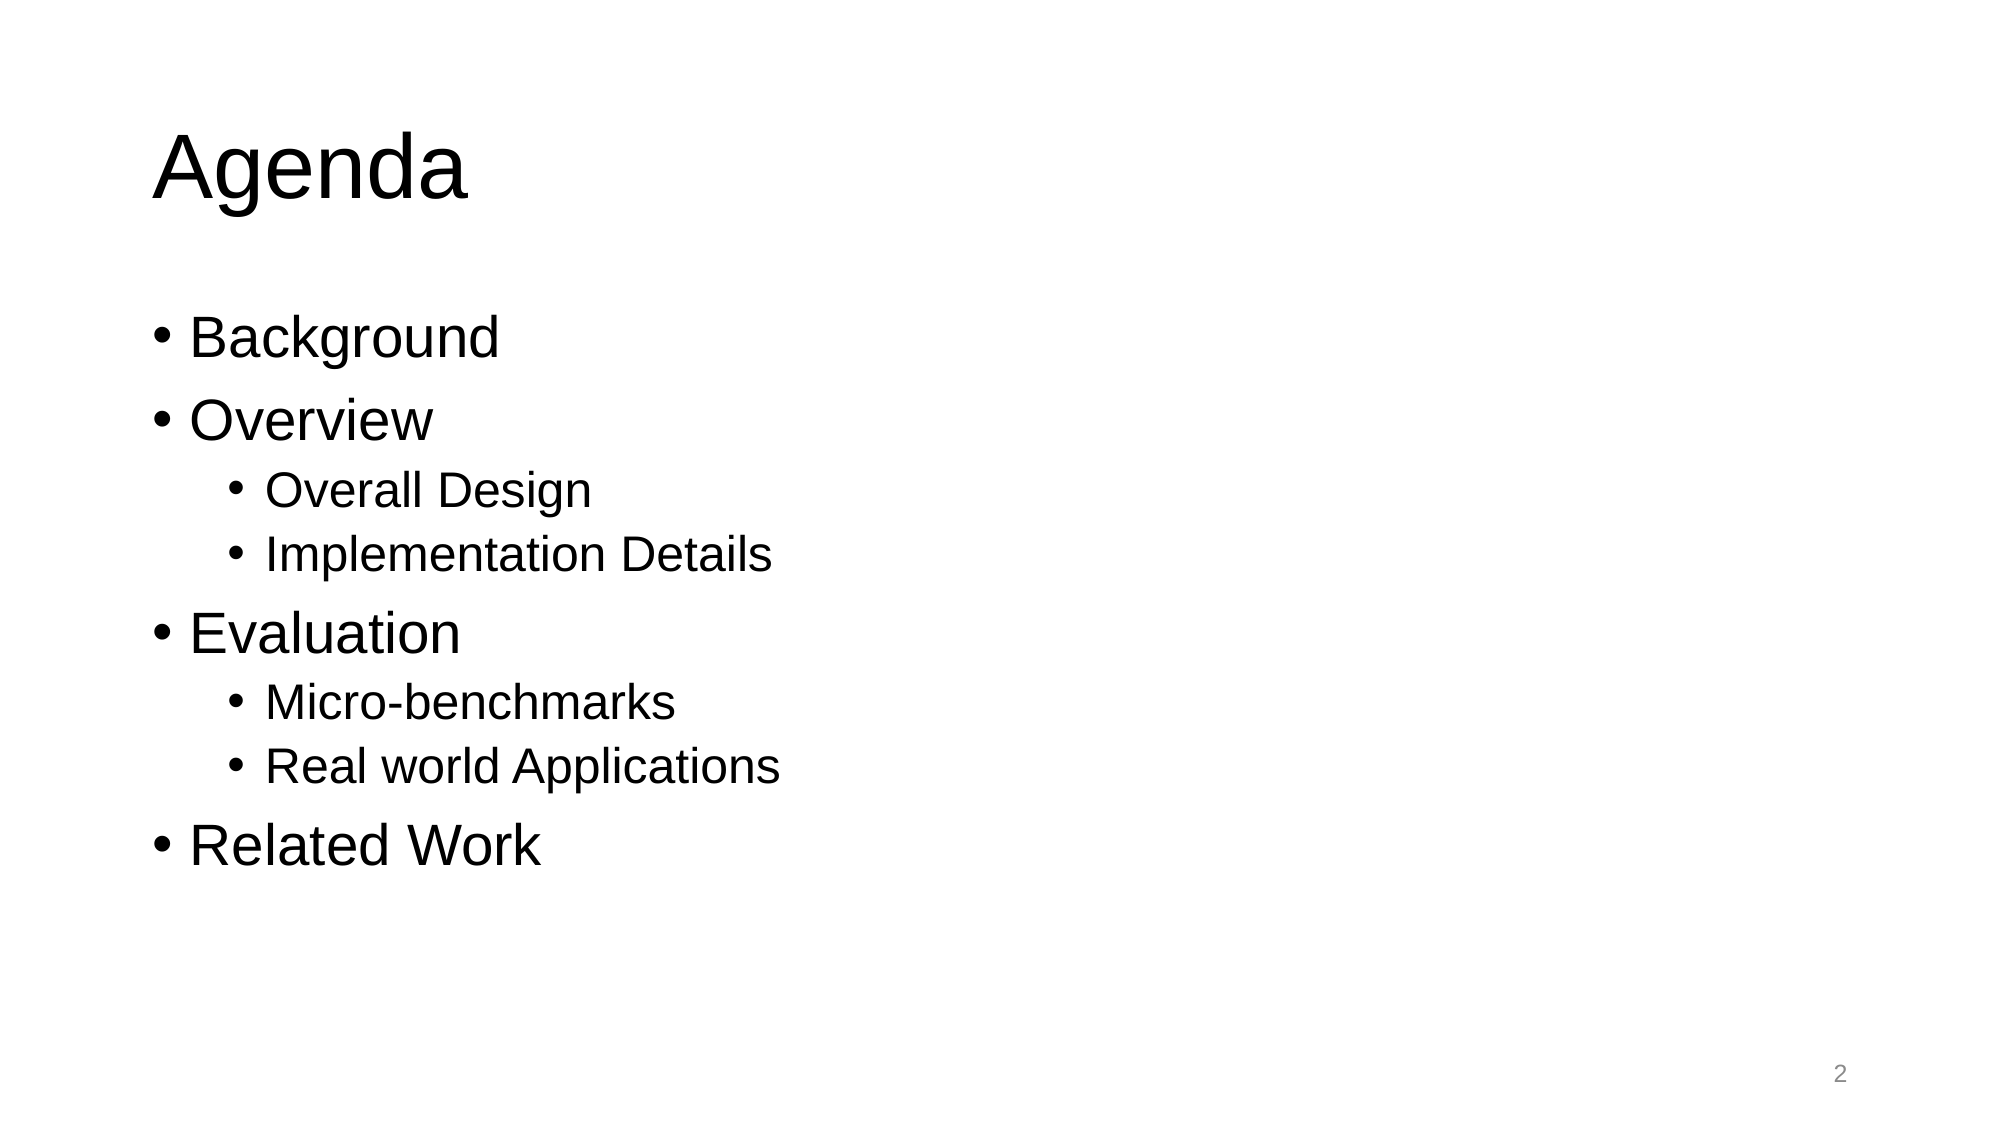

# Agenda
Background
Overview
Overall Design
Implementation Details
Evaluation
Micro-benchmarks
Real world Applications
Related Work
2